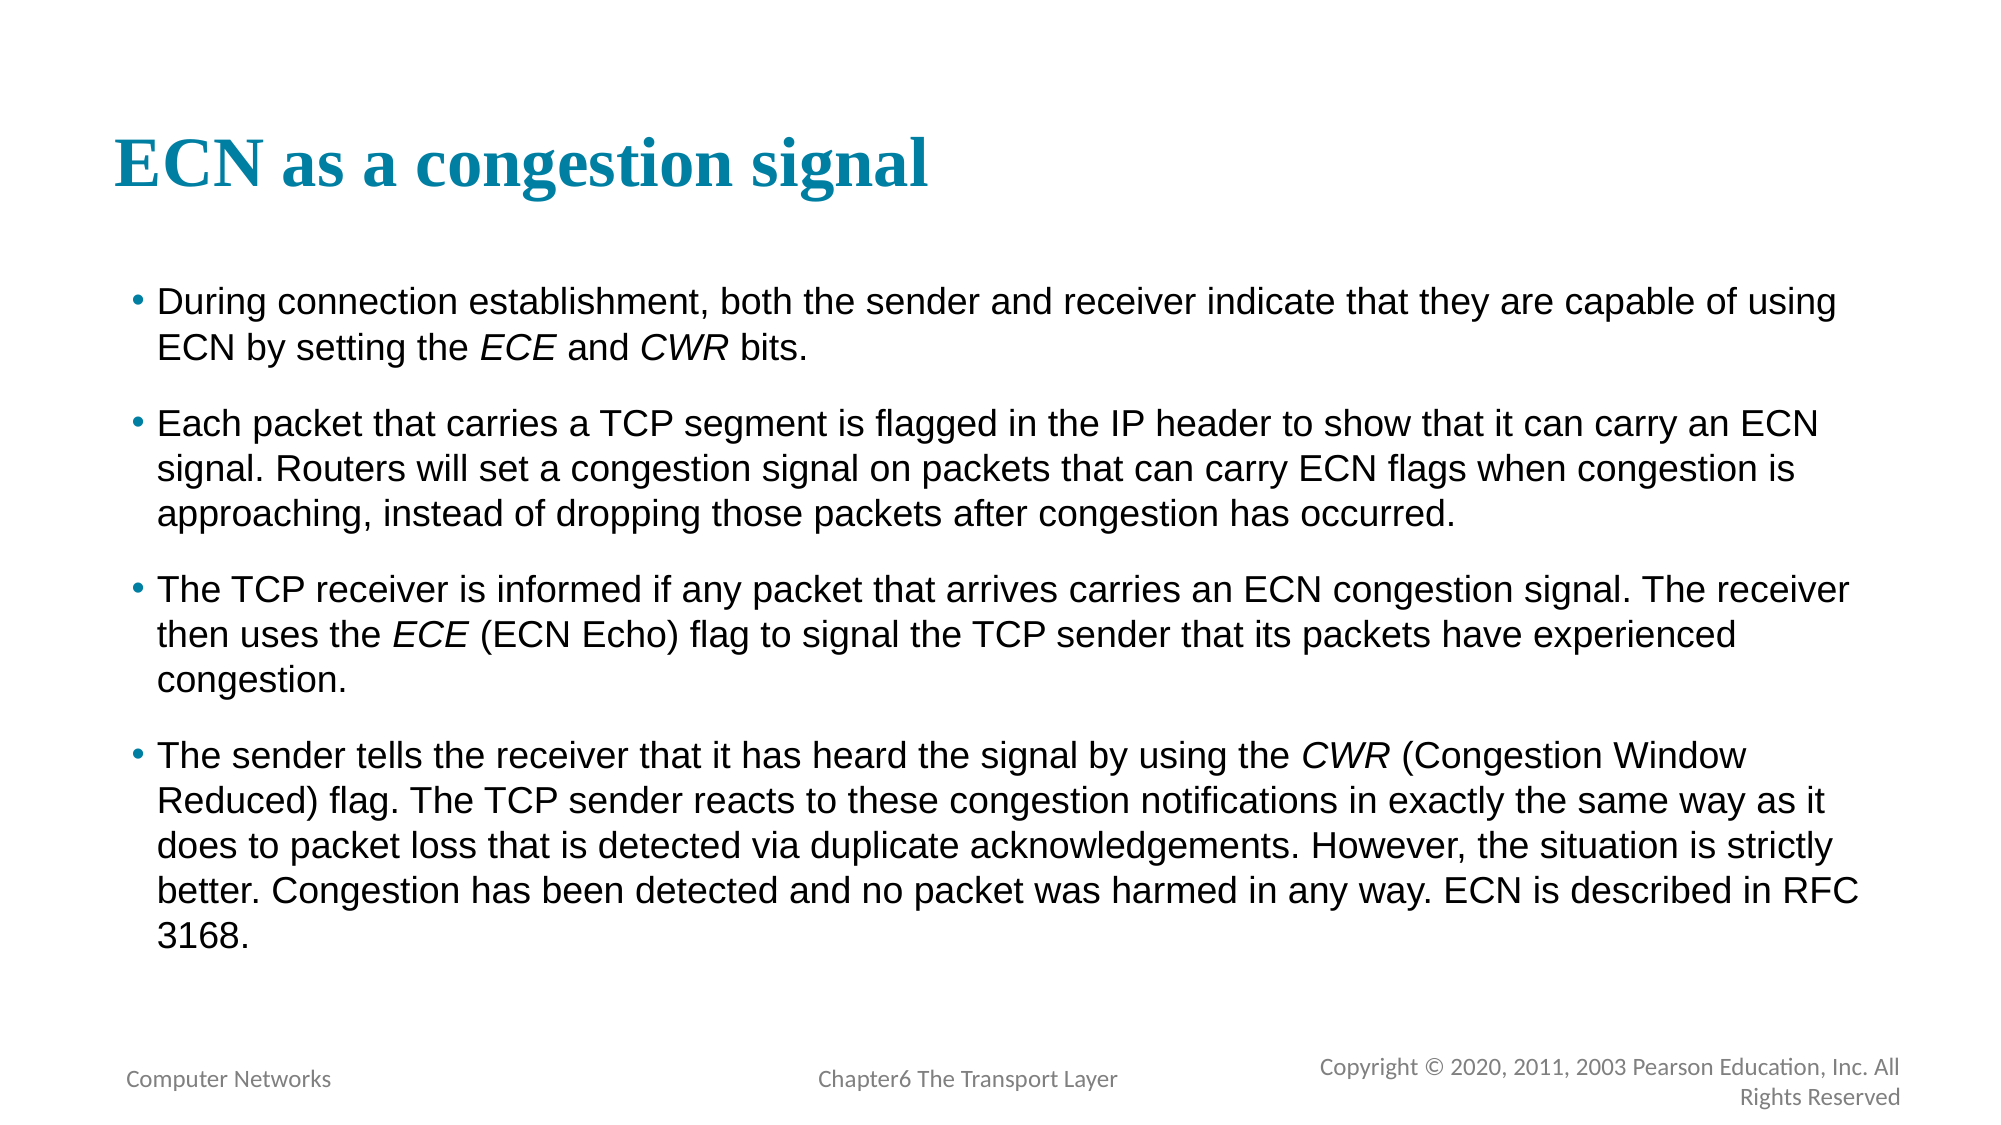

# ECN as a congestion signal
During connection establishment, both the sender and receiver indicate that they are capable of using ECN by setting the ECE and CWR bits.
Each packet that carries a TCP segment is flagged in the IP header to show that it can carry an ECN signal. Routers will set a congestion signal on packets that can carry ECN flags when congestion is approaching, instead of dropping those packets after congestion has occurred.
The TCP receiver is informed if any packet that arrives carries an ECN congestion signal. The receiver then uses the ECE (ECN Echo) flag to signal the TCP sender that its packets have experienced congestion.
The sender tells the receiver that it has heard the signal by using the CWR (Congestion Window Reduced) flag. The TCP sender reacts to these congestion notifications in exactly the same way as it does to packet loss that is detected via duplicate acknowledgements. However, the situation is strictly better. Congestion has been detected and no packet was harmed in any way. ECN is described in RFC 3168.